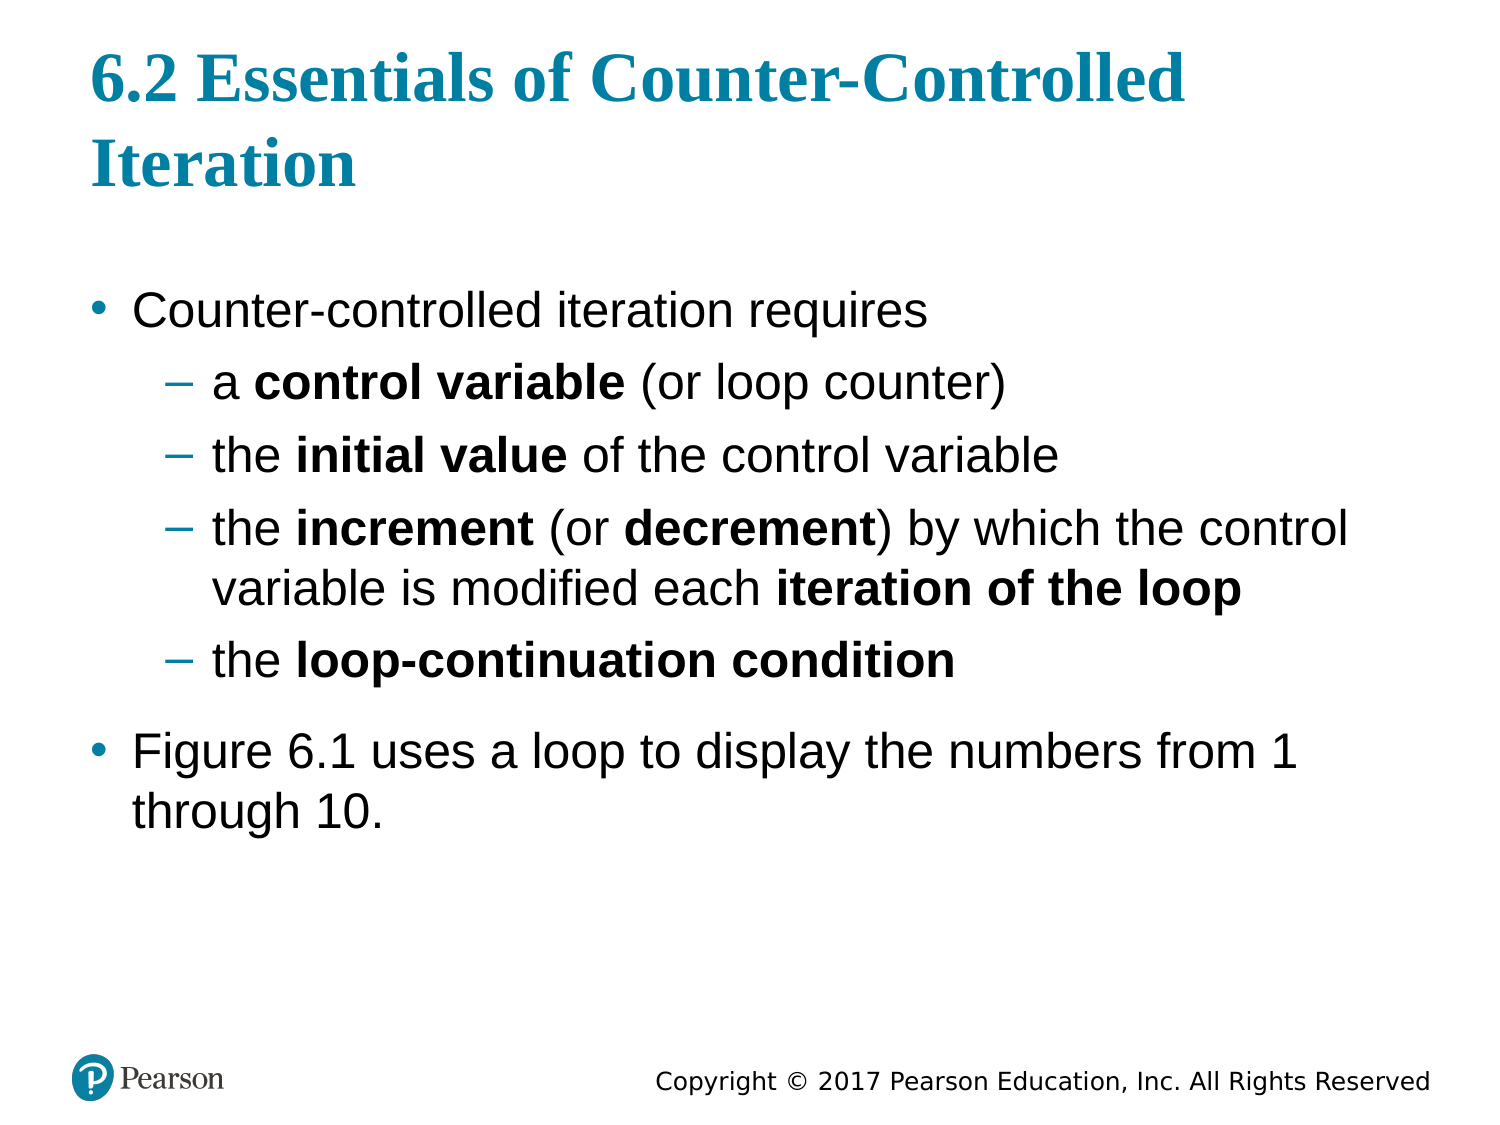

# 6.2 Essentials of Counter-Controlled Iteration
Counter-controlled iteration requires
a control variable (or loop counter)
the initial value of the control variable
the increment (or decrement) by which the control variable is modified each iteration of the loop
the loop-continuation condition
Figure 6.1 uses a loop to display the numbers from 1 through 10.